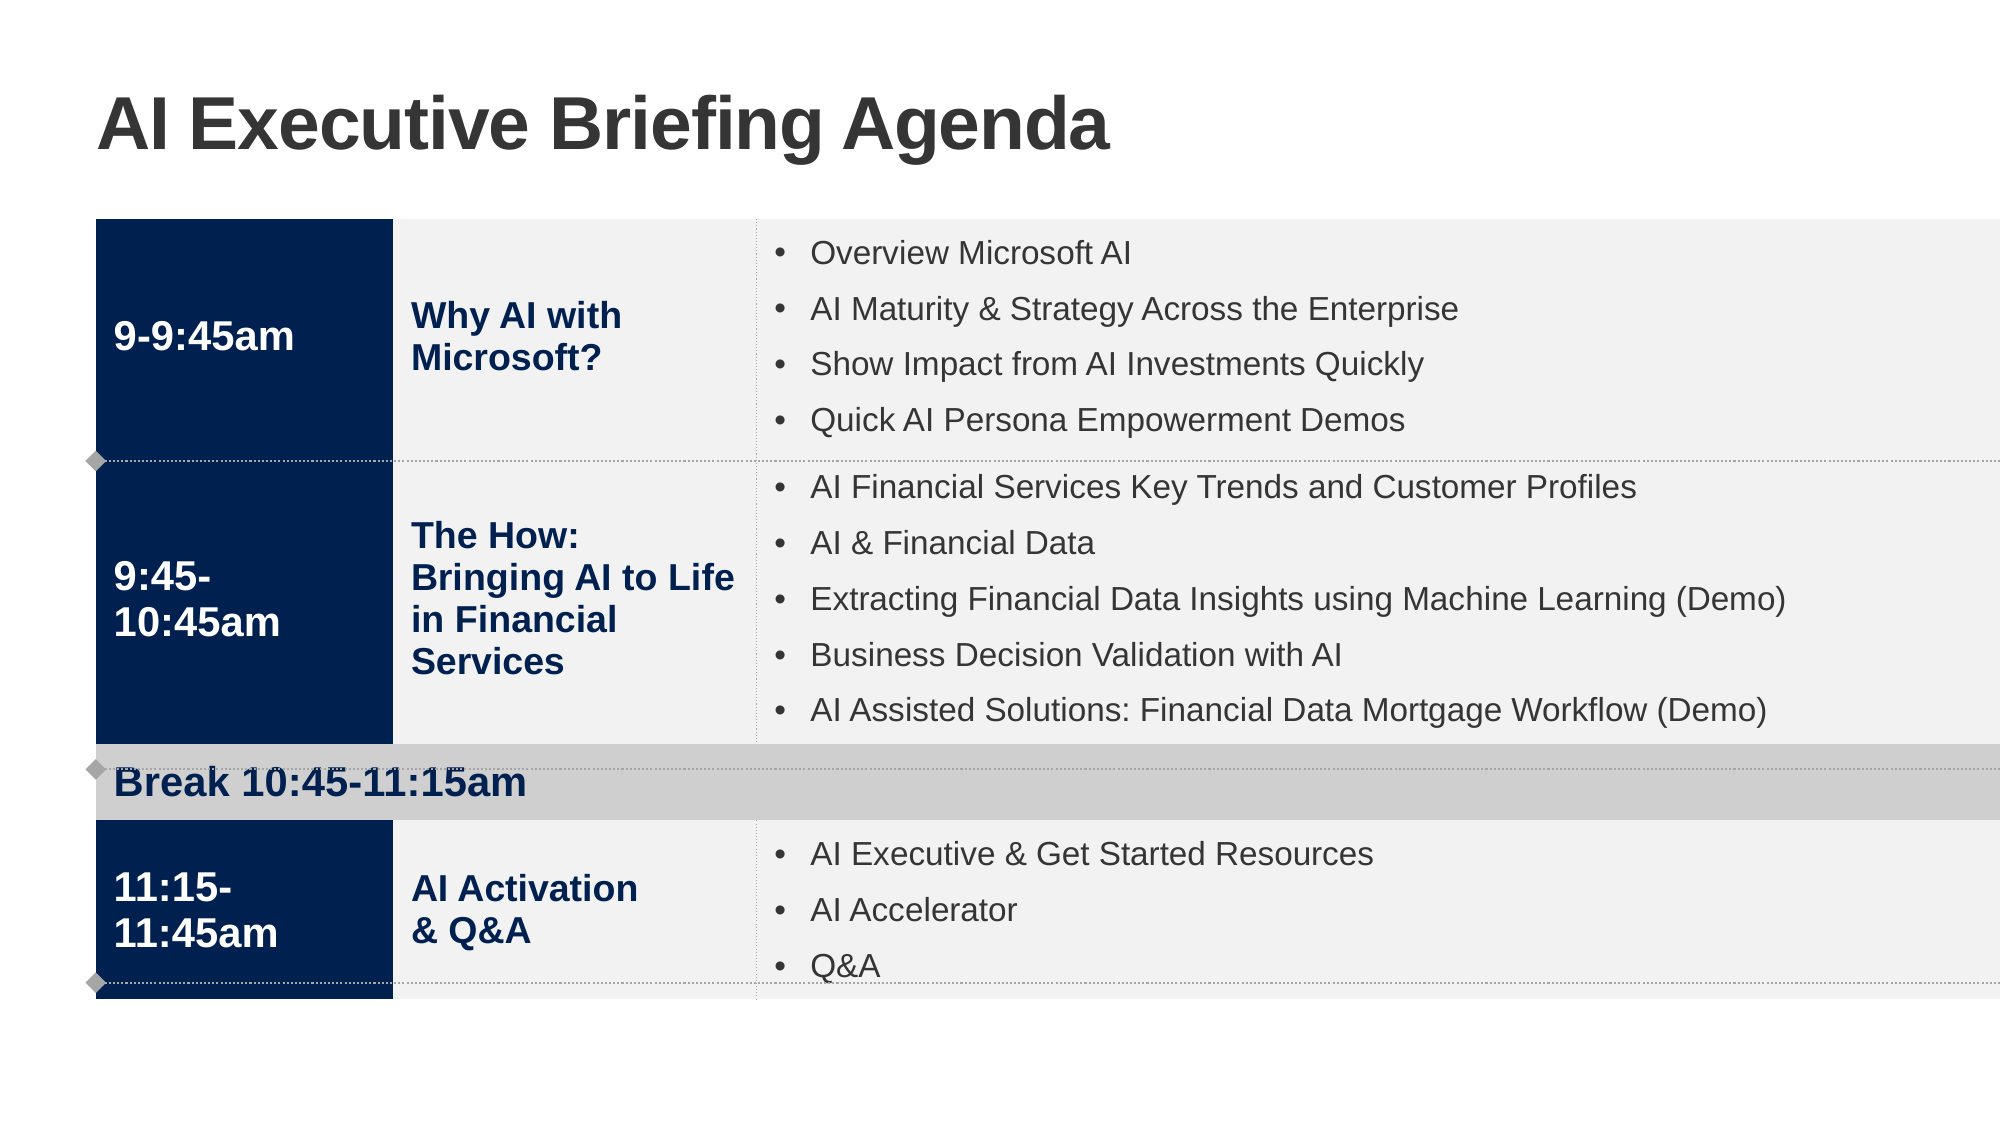

# AI Executive Briefing Agenda
| 9-9:45am | Why AI with Microsoft? | Overview Microsoft AI AI Maturity & Strategy Across the Enterprise Show Impact from AI Investments Quickly Quick AI Persona Empowerment Demos |
| --- | --- | --- |
| 9:45-10:45am | The How: Bringing AI to Life in Financial Services | AI Financial Services Key Trends and Customer Profiles AI & Financial Data Extracting Financial Data Insights using Machine Learning (Demo) Business Decision Validation with AI AI Assisted Solutions: Financial Data Mortgage Workflow (Demo) |
| Break 10:45-11:15am |  |  |
| 11:15-11:45am | AI Activation & Q&A | AI Executive & Get Started Resources AI Accelerator Q&A |